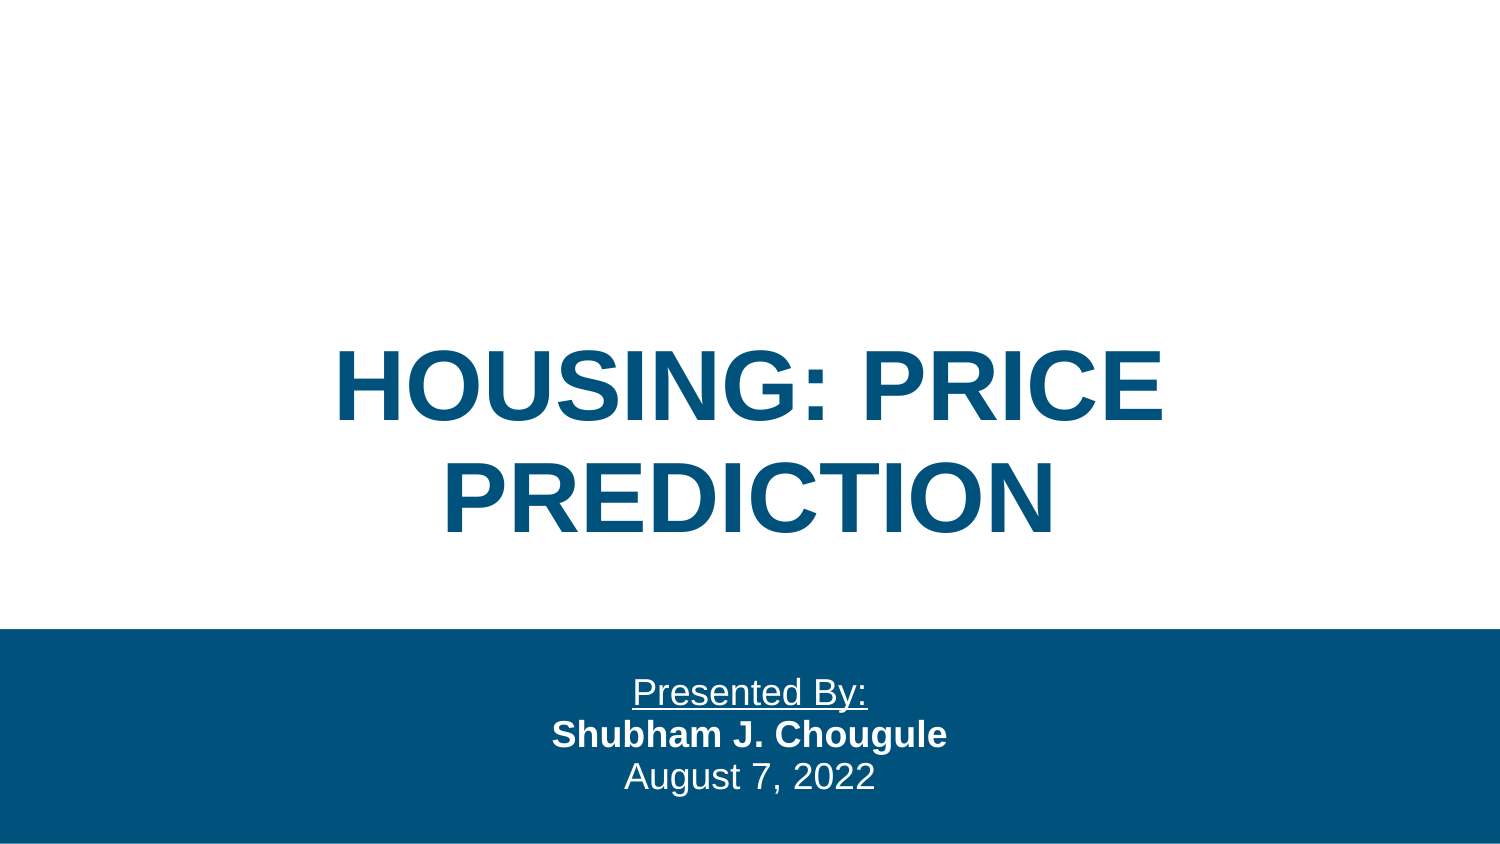

# HOUSING: PRICE PREDICTION
Presented By:
Shubham J. Chougule
August 7, 2022